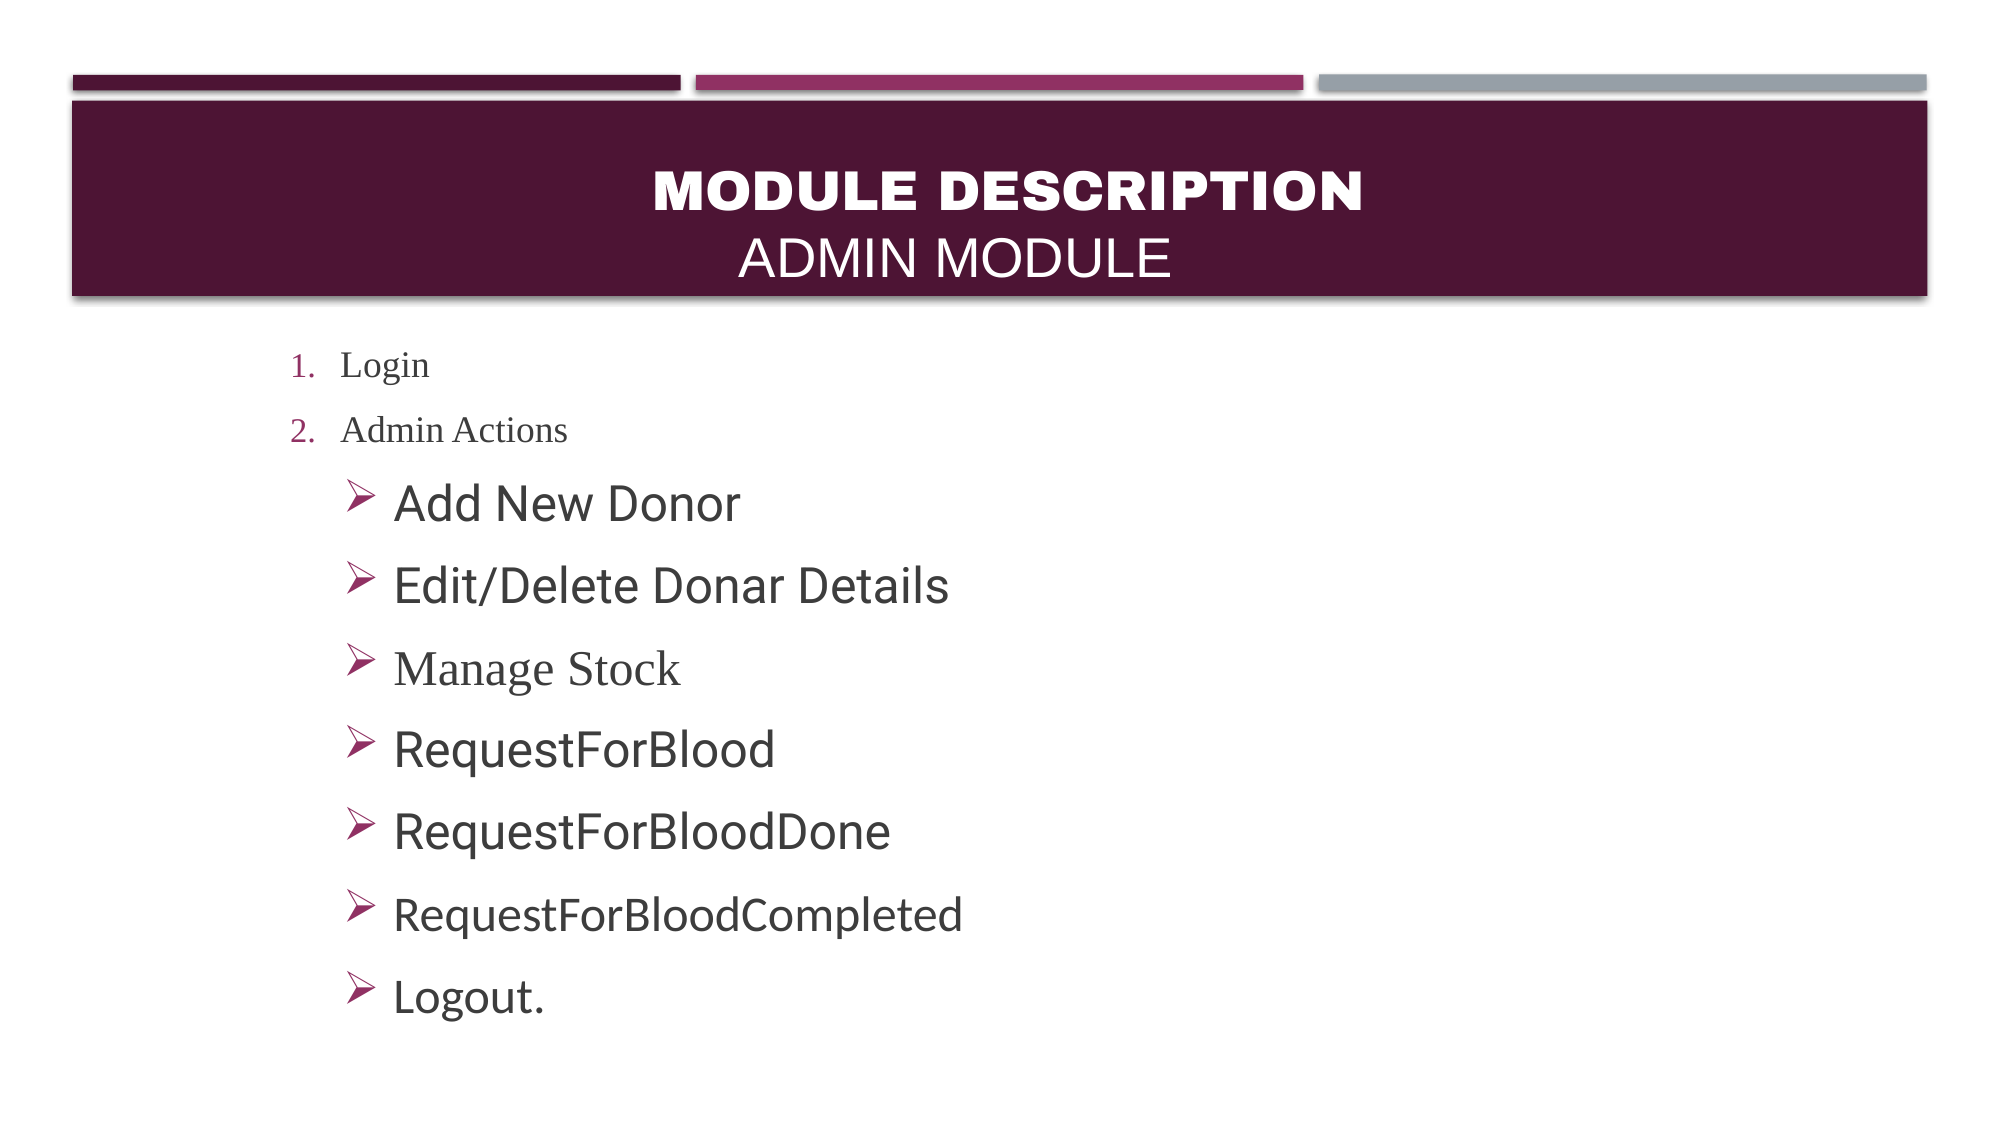

# Module description Admin module
Login
Admin Actions
Add New Donor
Edit/Delete Donar Details
Manage Stock
RequestForBlood
RequestForBloodDone
RequestForBloodCompleted
Logout.